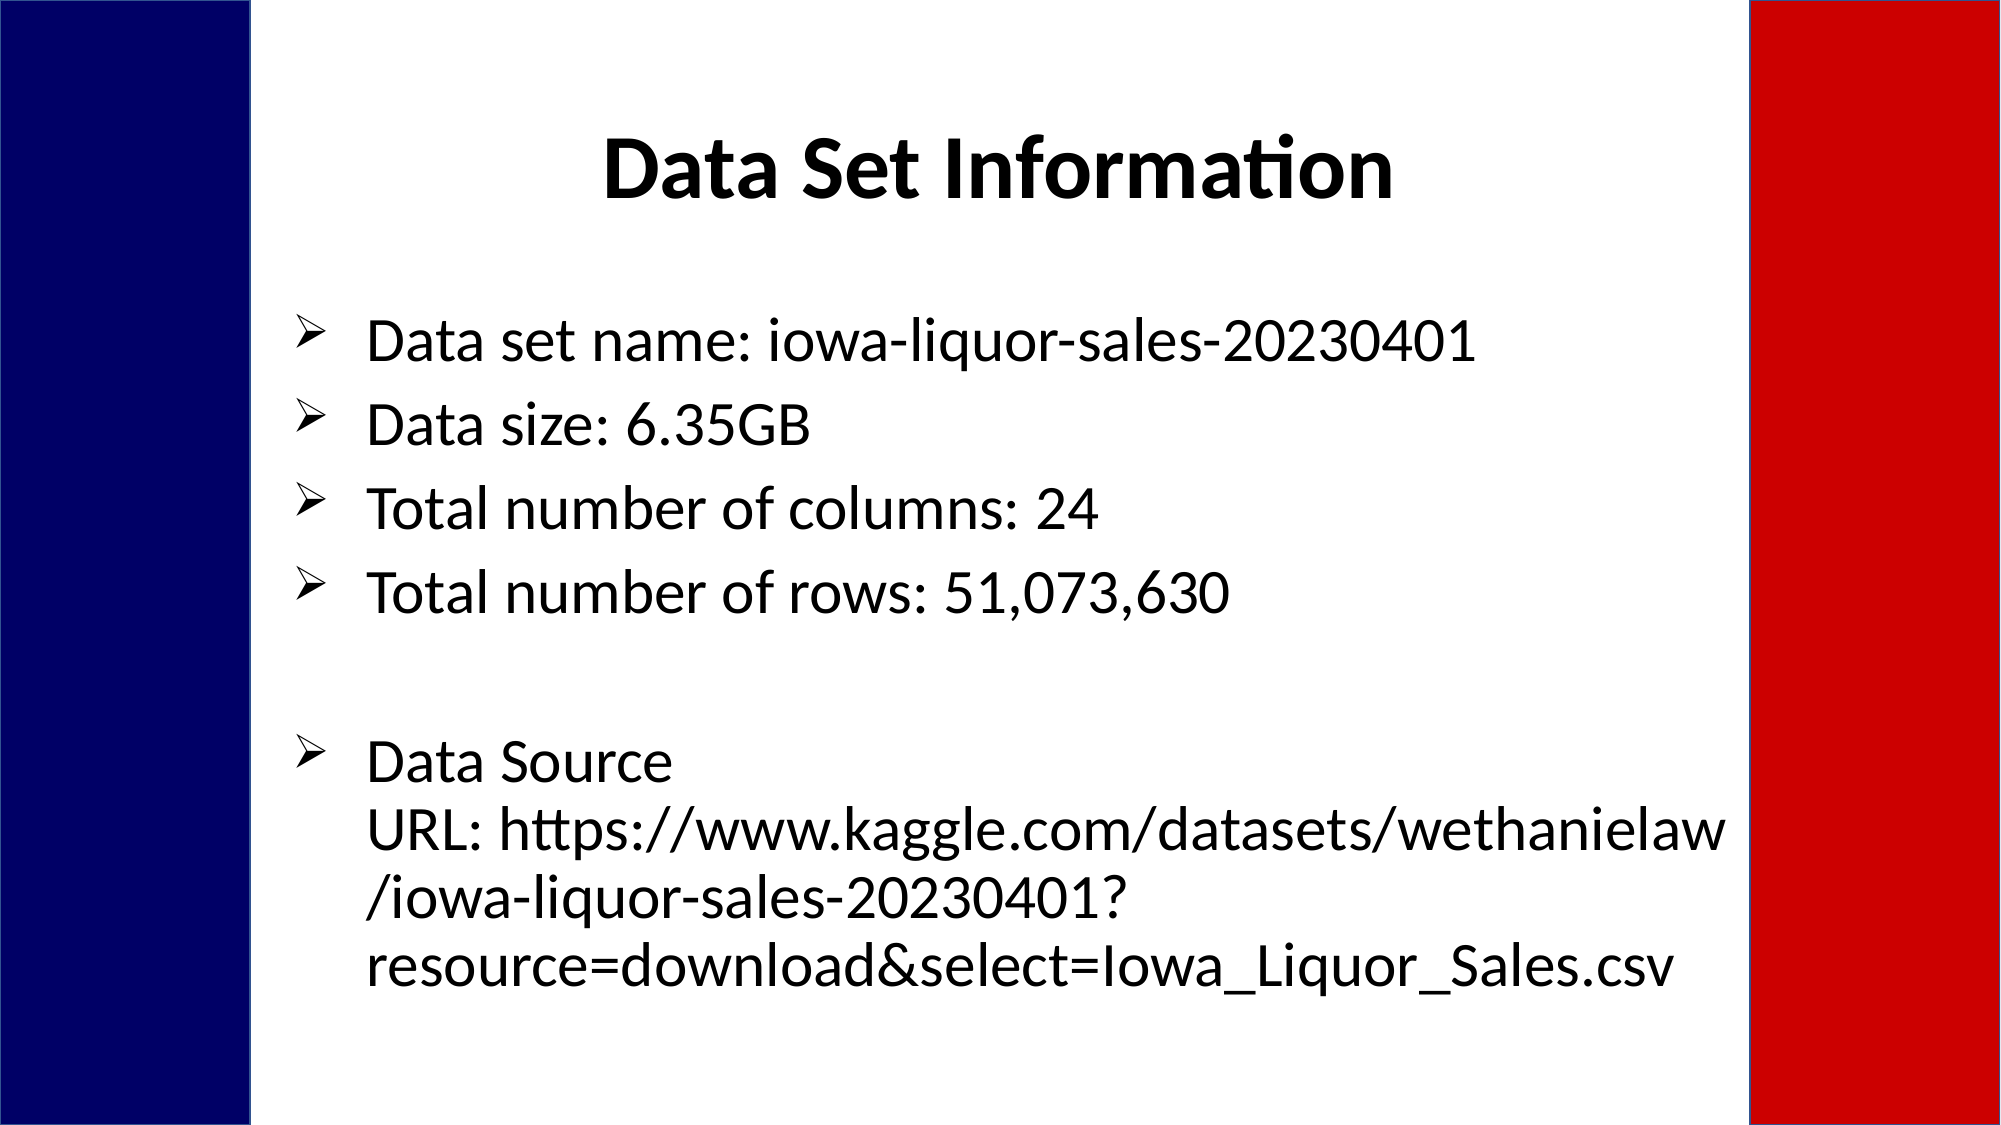

# Data Set Information
Data set name: iowa-liquor-sales-20230401
Data size: 6.35GB
Total number of columns: 24
Total number of rows: 51,073,630

Data Source URL: https://www.kaggle.com/datasets/wethanielaw/iowa-liquor-sales-20230401?resource=download&select=Iowa_Liquor_Sales.csv